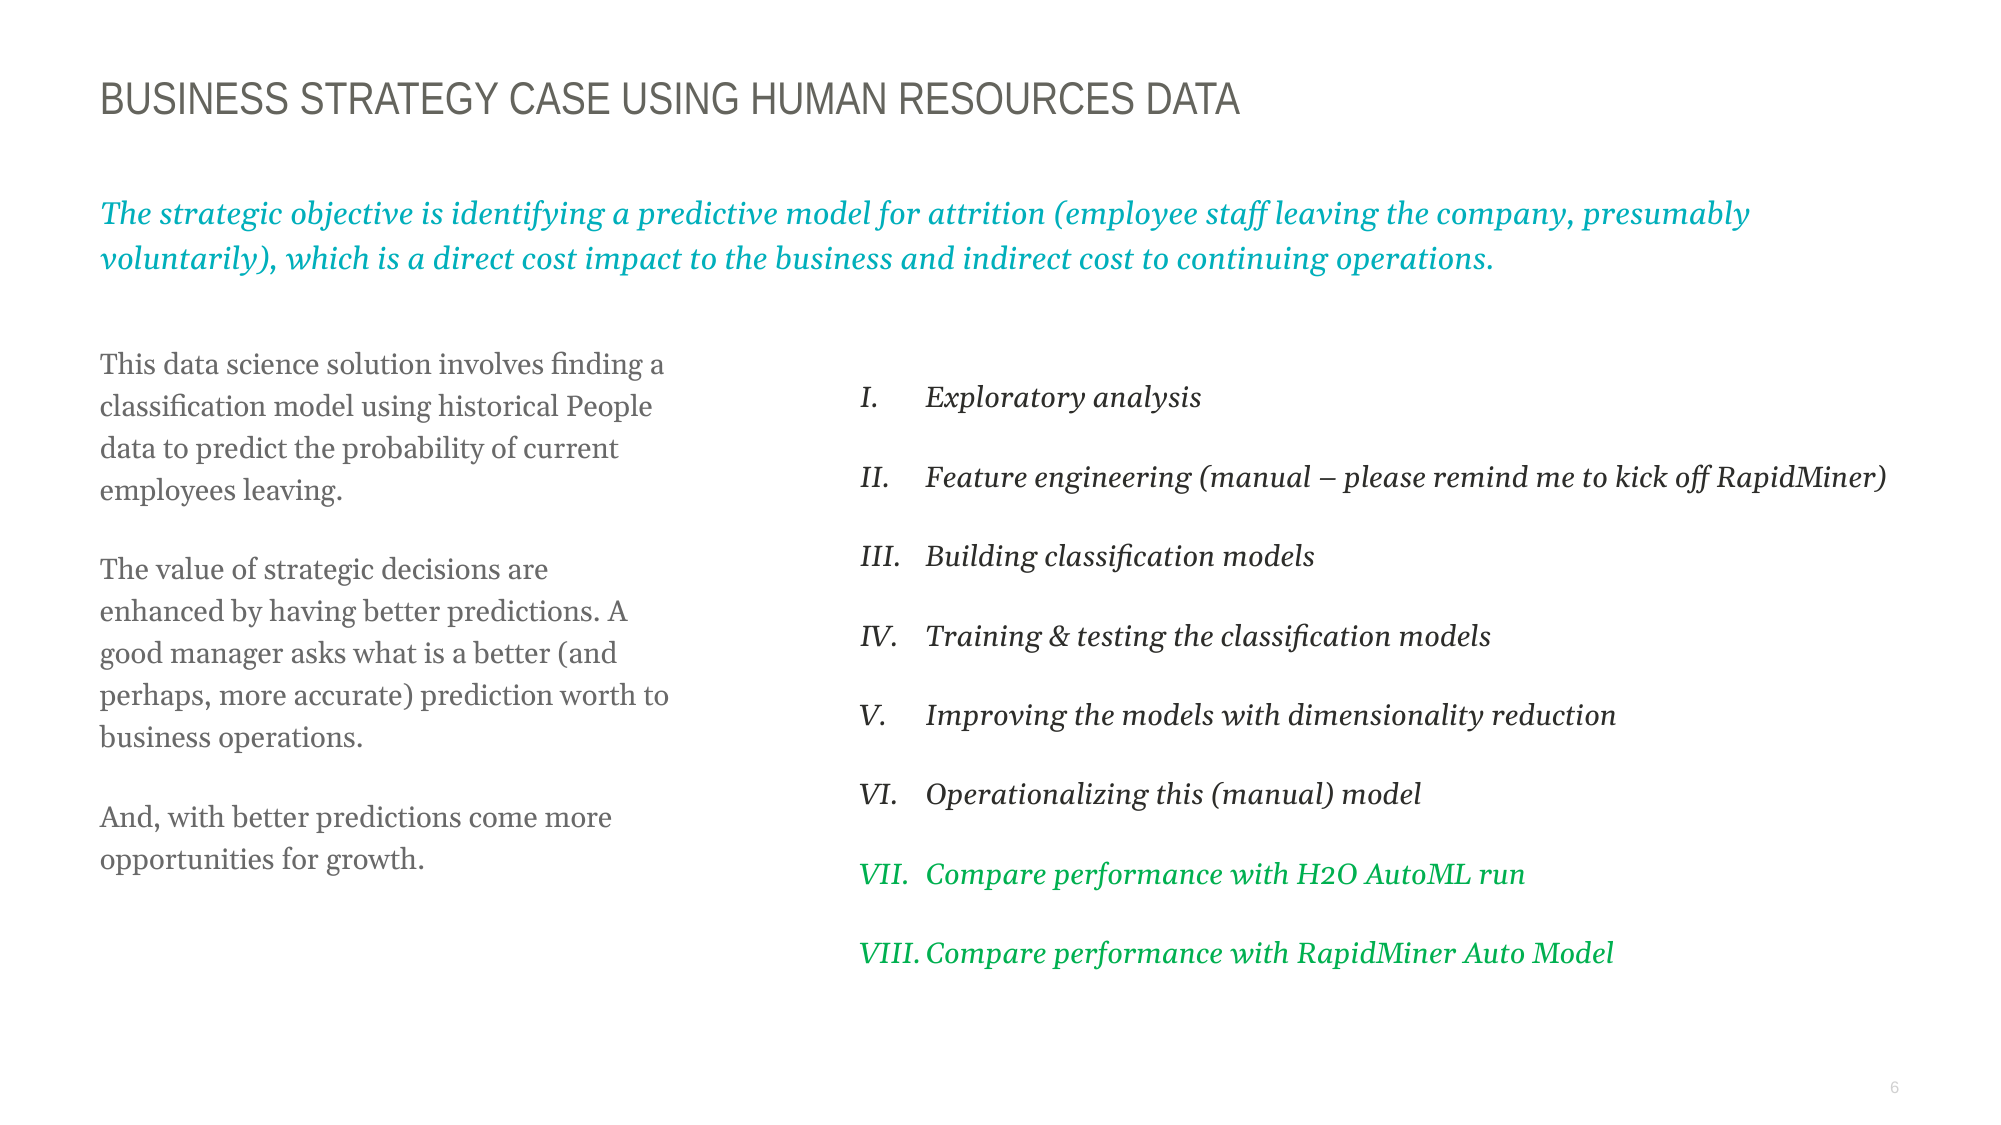

# BUSINESS STRATEGY CASE using human resources data
The strategic objective is identifying a predictive model for attrition (employee staff leaving the company, presumably voluntarily), which is a direct cost impact to the business and indirect cost to continuing operations.

Exploratory analysis
Feature engineering (manual – please remind me to kick off RapidMiner)
Building classification models
Training & testing the classification models
Improving the models with dimensionality reduction
Operationalizing this (manual) model
Compare performance with H2O AutoML run
Compare performance with RapidMiner Auto Model

This data science solution involves finding a classification model using historical People data to predict the probability of current employees leaving.
The value of strategic decisions are enhanced by having better predictions. A good manager asks what is a better (and perhaps, more accurate) prediction worth to business operations.
And, with better predictions come more opportunities for growth.